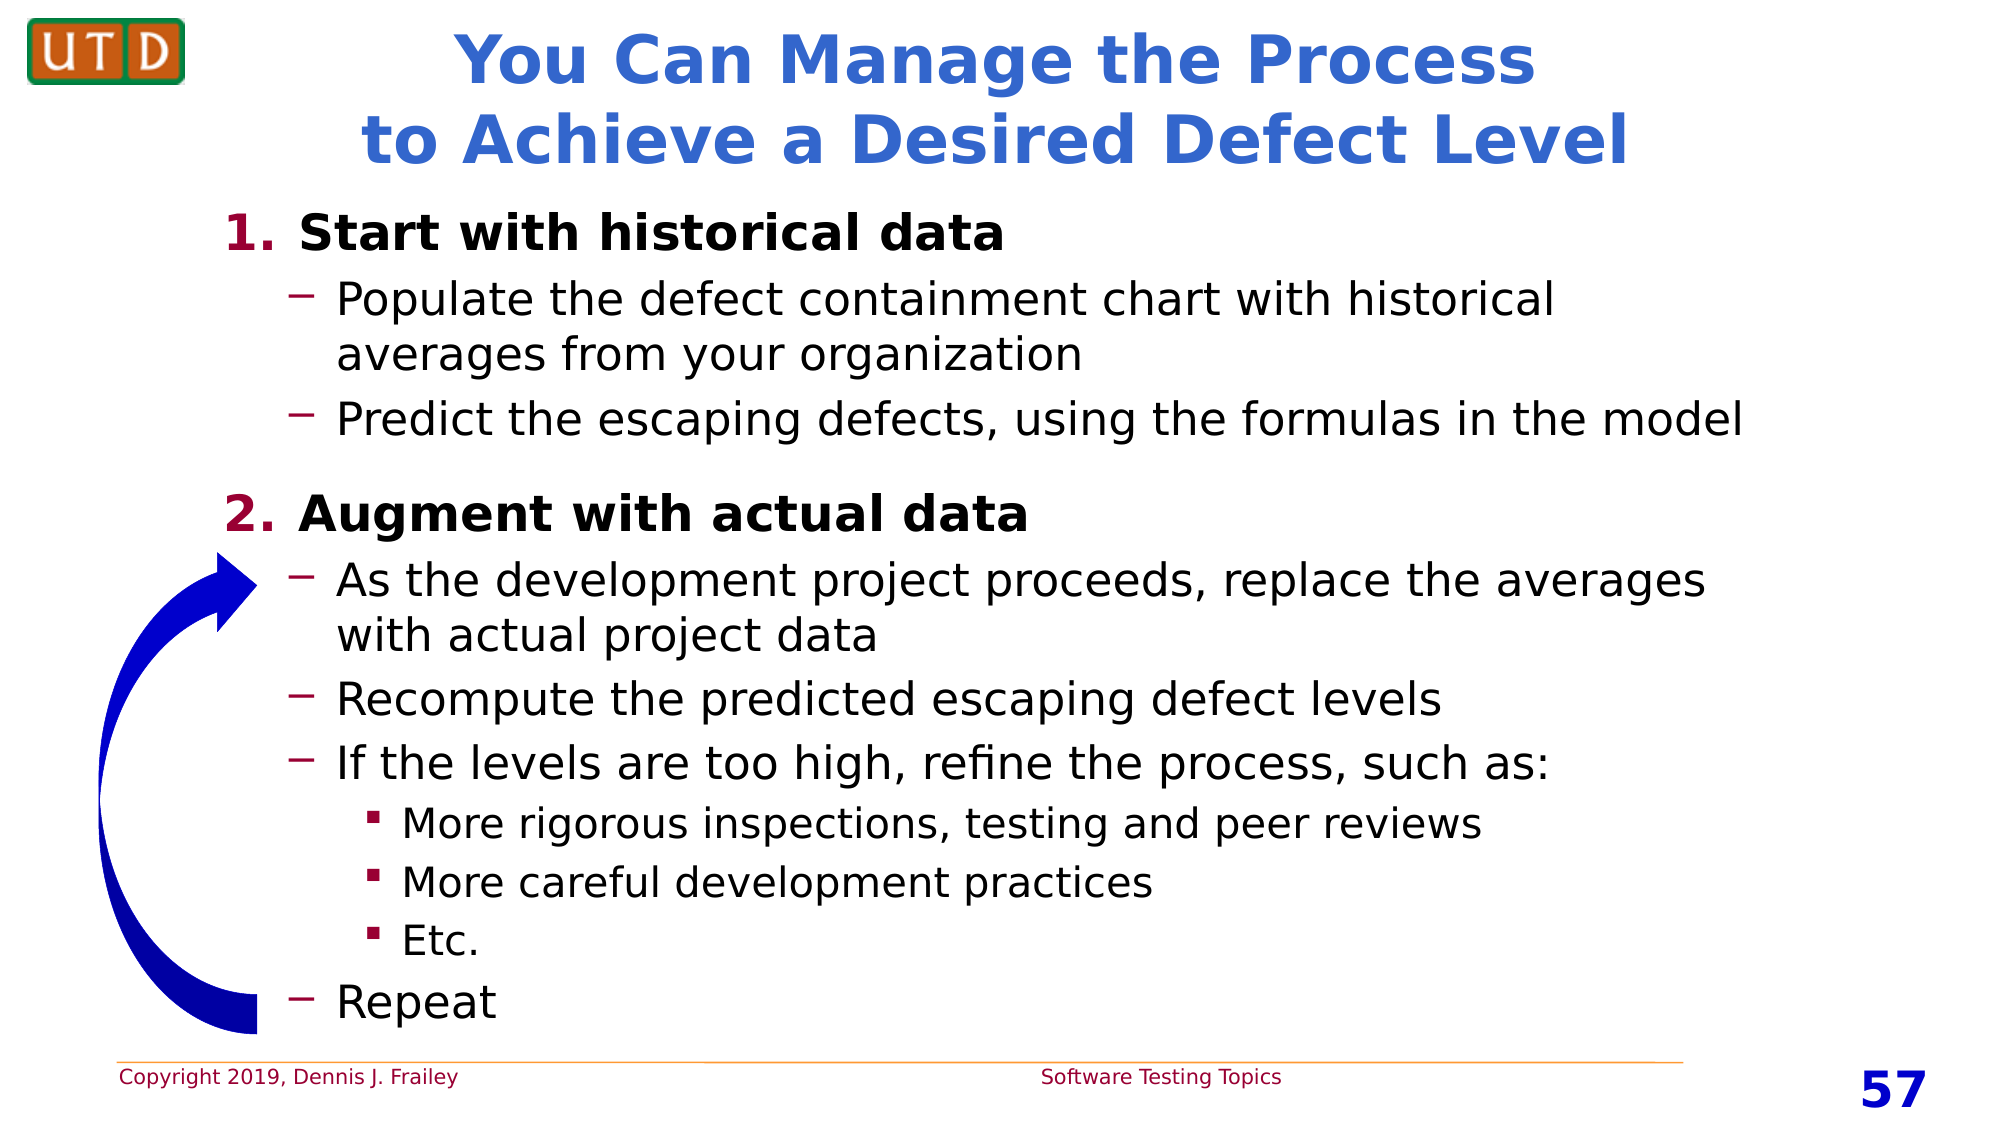

# You Can Manage the Process to Achieve a Desired Defect Level
Start with historical data
Populate the defect containment chart with historical averages from your organization
Predict the escaping defects, using the formulas in the model
Augment with actual data
As the development project proceeds, replace the averages with actual project data
Recompute the predicted escaping defect levels
If the levels are too high, refine the process, such as:
More rigorous inspections, testing and peer reviews
More careful development practices
Etc.
Repeat